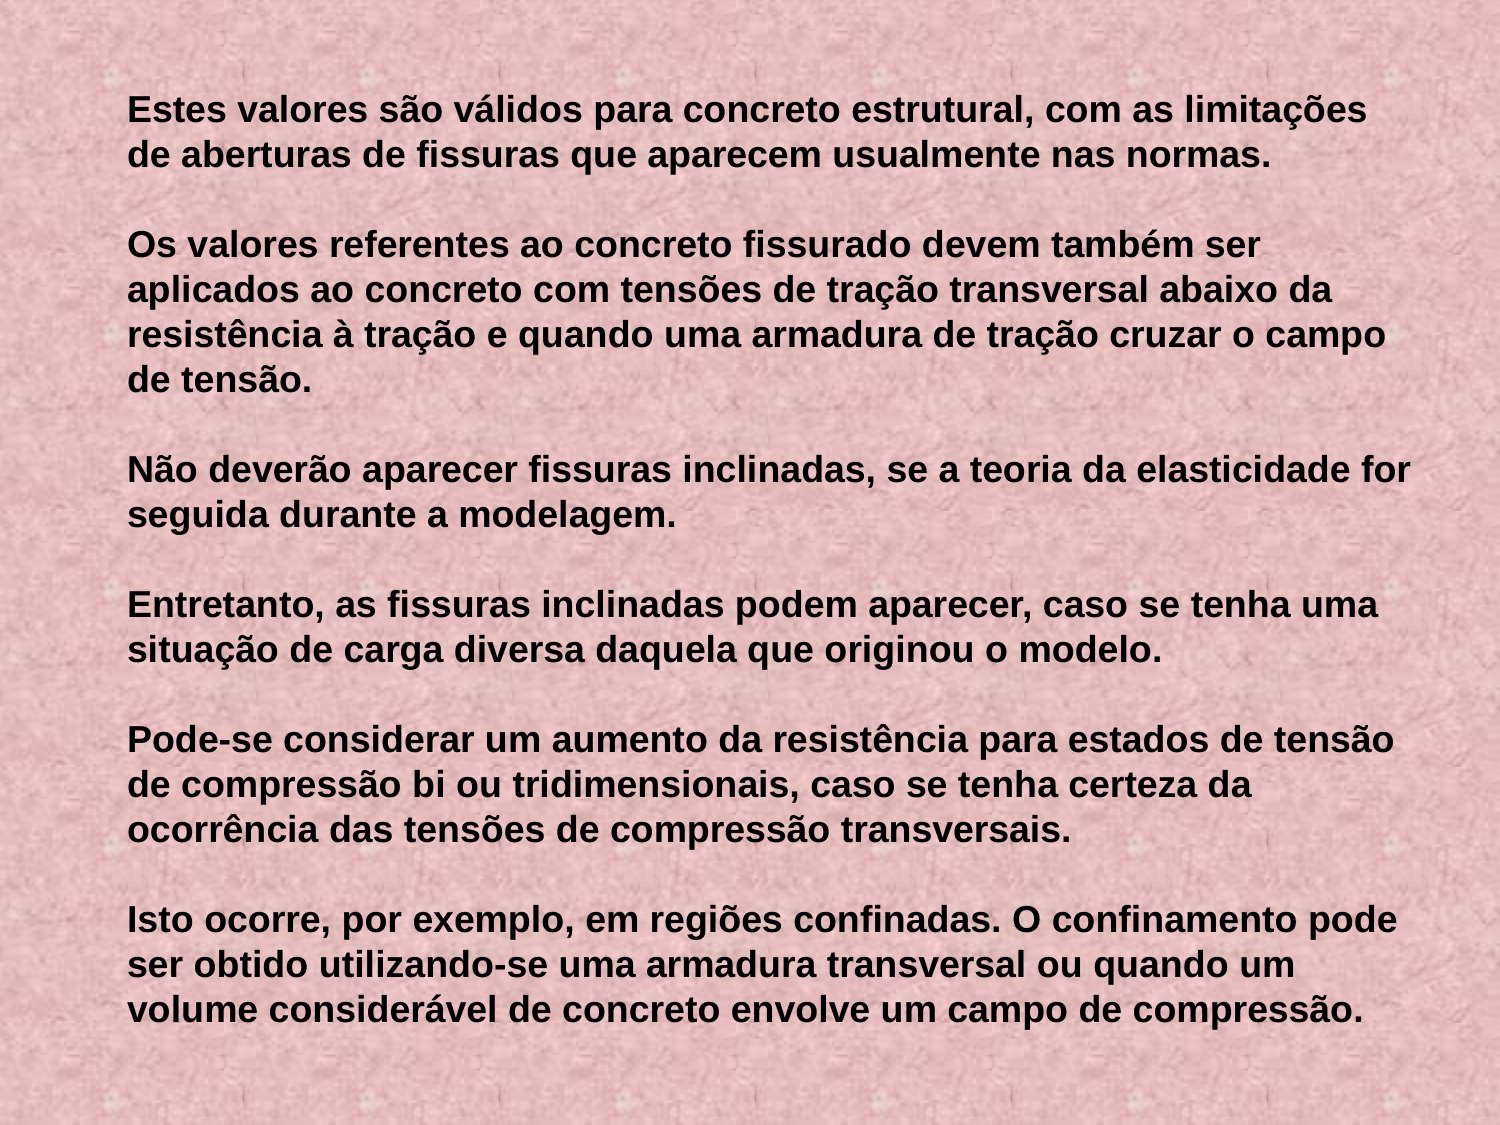

Estes valores são válidos para concreto estrutural, com as limitações de aberturas de fissuras que aparecem usualmente nas normas.

Os valores referentes ao concreto fissurado devem também ser aplicados ao concreto com tensões de tração transversal abaixo da resistência à tração e quando uma armadura de tração cruzar o campo de tensão.

Não deverão aparecer fissuras inclinadas, se a teoria da elasticidade for seguida durante a modelagem.

Entretanto, as fissuras inclinadas podem aparecer, caso se tenha uma situação de carga diversa daquela que originou o modelo.

Pode-se considerar um aumento da resistência para estados de tensão de compressão bi ou tridimensionais, caso se tenha certeza da ocorrência das tensões de compressão transversais.

Isto ocorre, por exemplo, em regiões confinadas. O confinamento pode ser obtido utilizando-se uma armadura transversal ou quando um volume considerável de concreto envolve um campo de compressão.